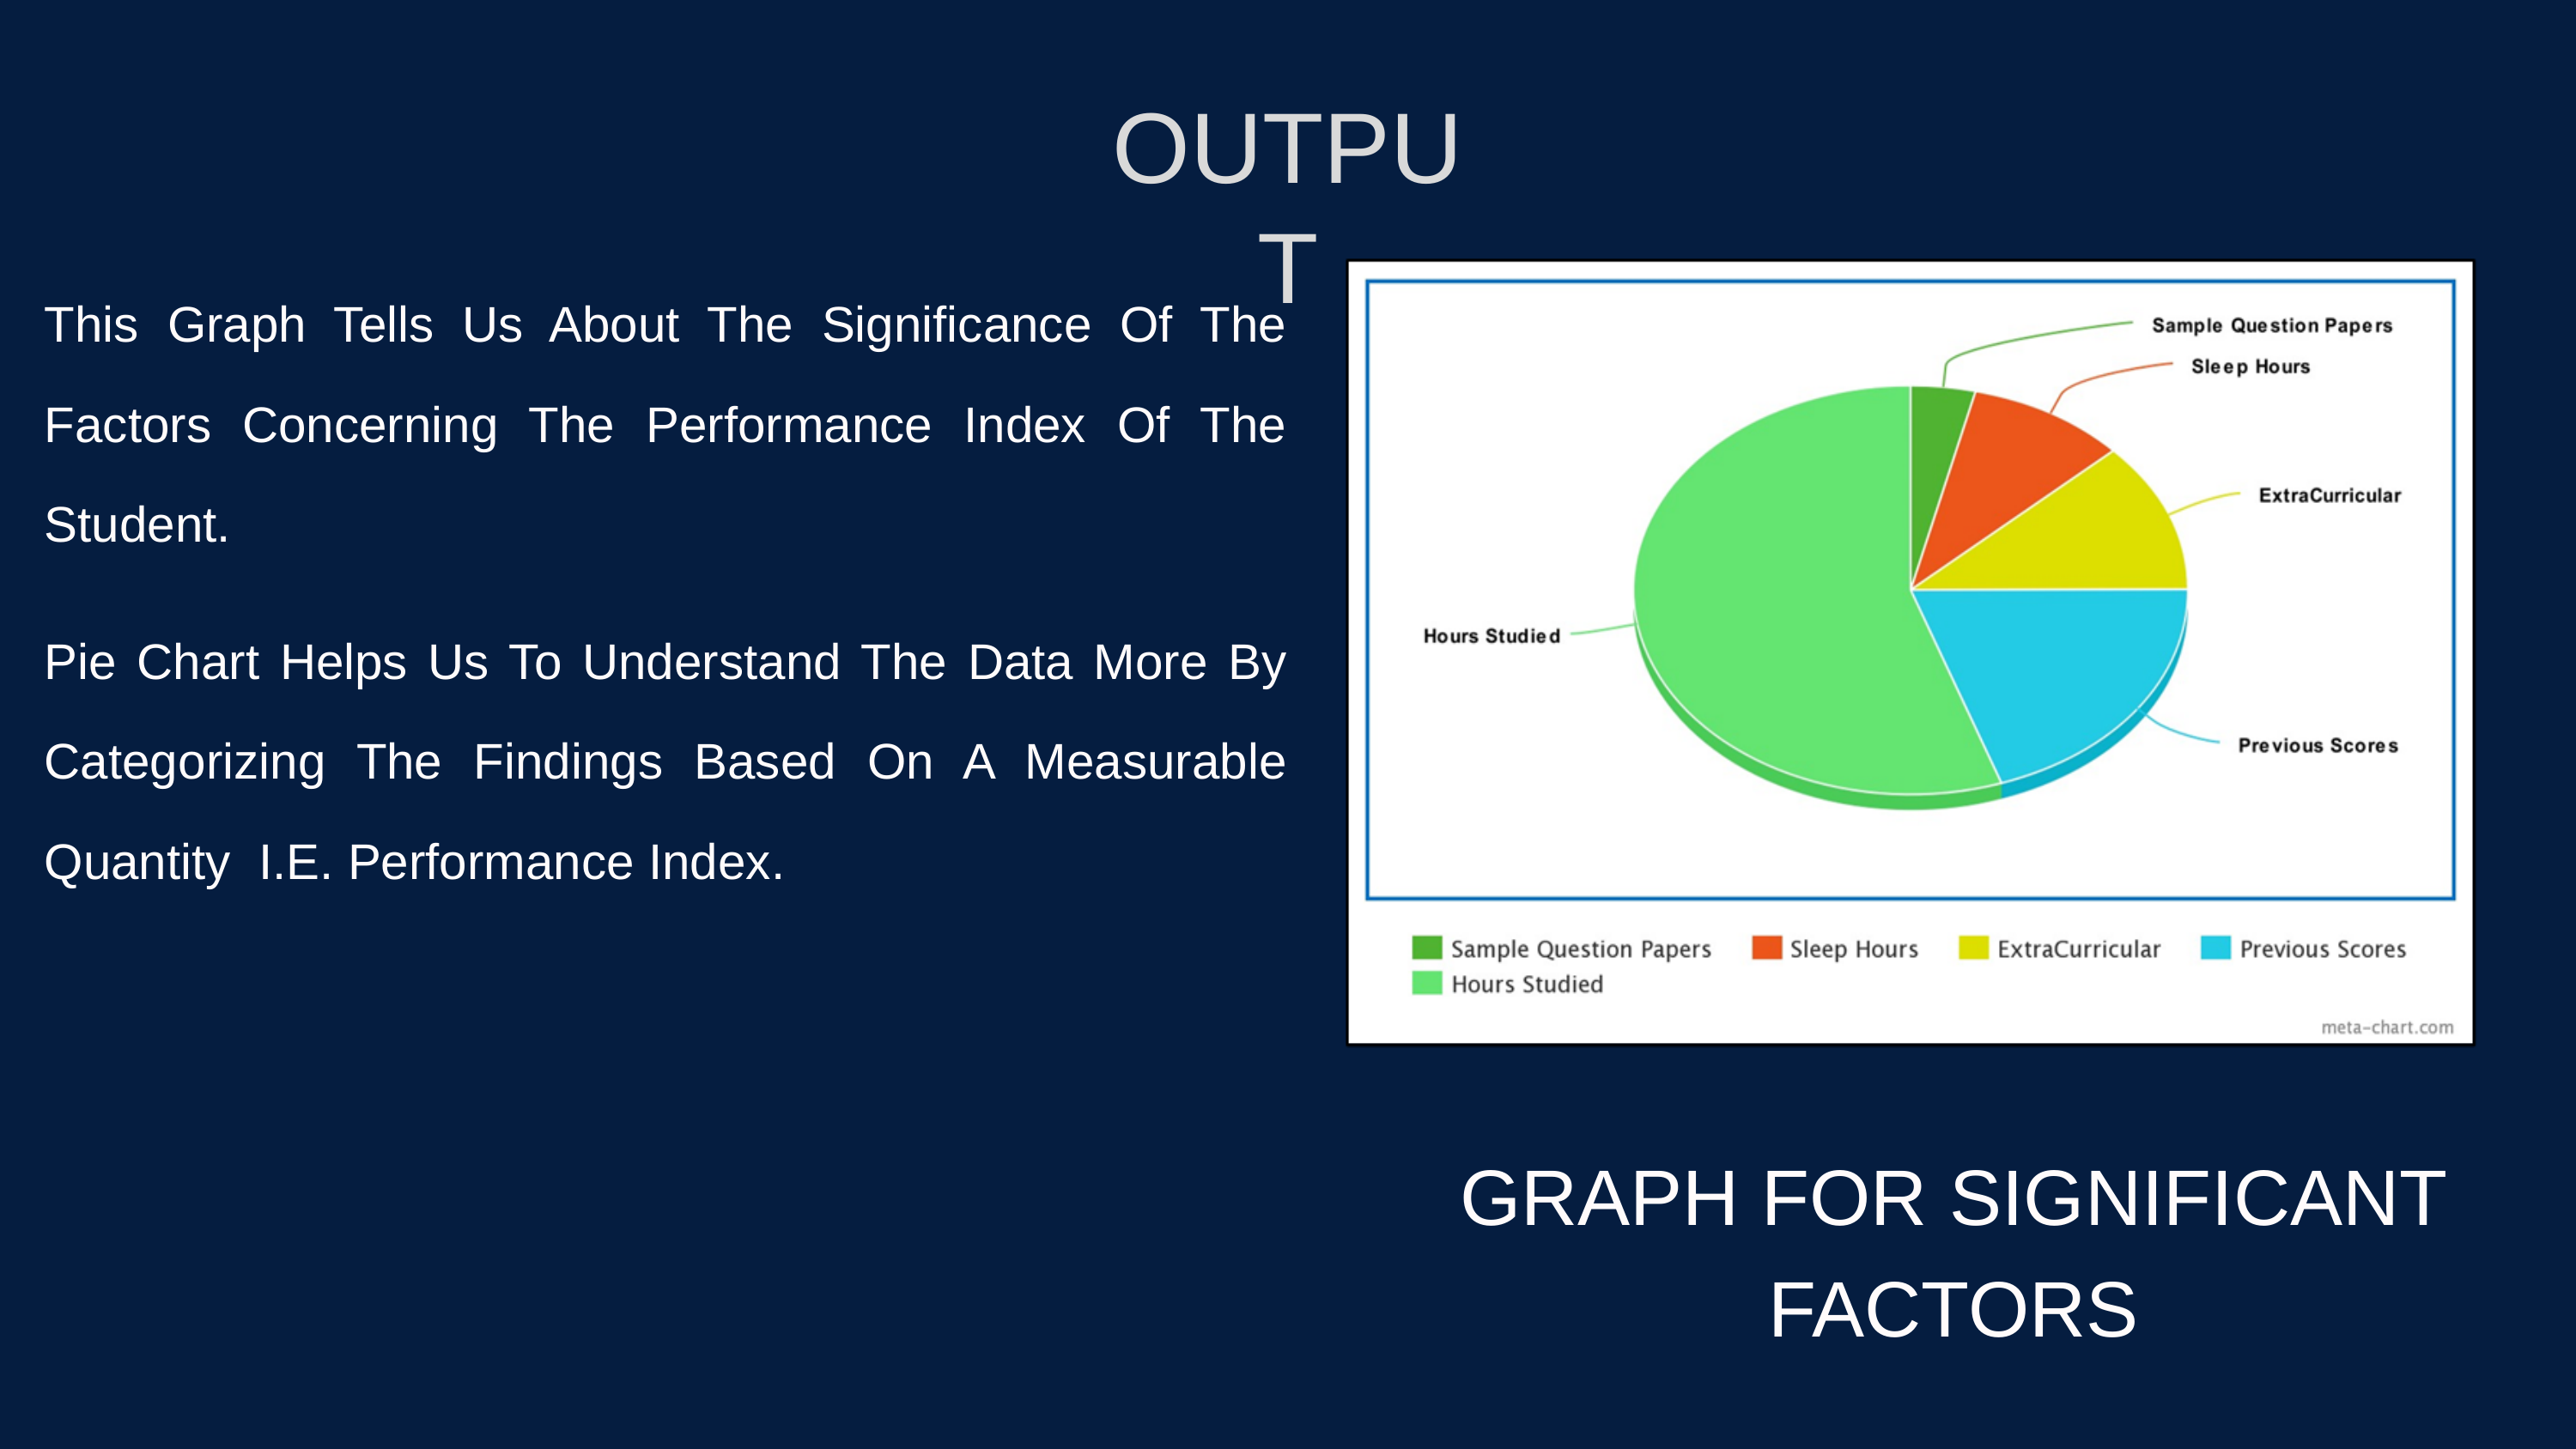

OUTPUT
This Graph Tells Us About The Significance Of The Factors Concerning The Performance Index Of The Student.

Pie Chart Helps Us To Understand The Data More By Categorizing The Findings Based On A Measurable Quantity  I.E. Performance Index.
GRAPH FOR SIGNIFICANT FACTORS